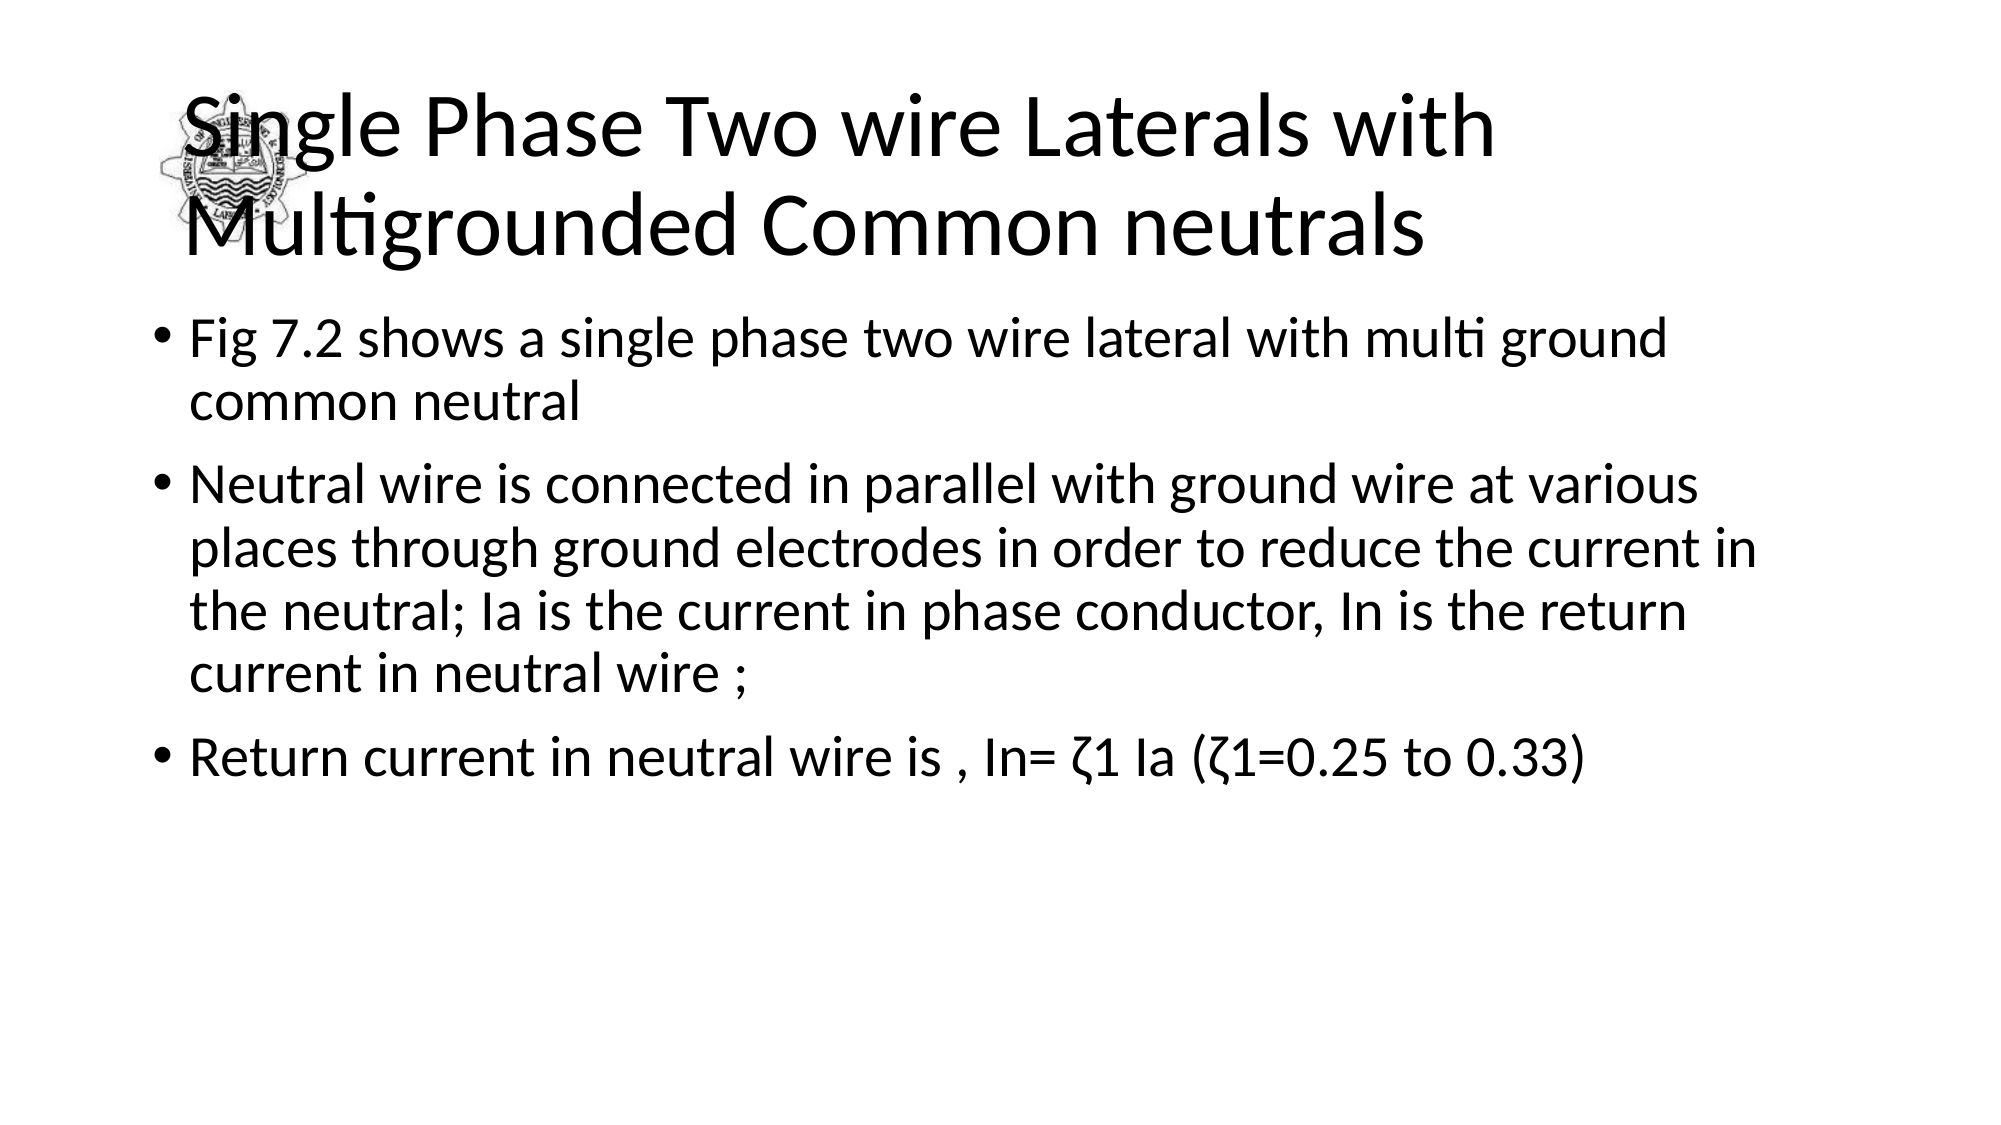

# Single Phase Two wire Laterals with Multigrounded Common neutrals
Fig 7.2 shows a single phase two wire lateral with multi ground common neutral
Neutral wire is connected in parallel with ground wire at various places through ground electrodes in order to reduce the current in the neutral; Ia is the current in phase conductor, In is the return current in neutral wire ;
Return current in neutral wire is , In= ζ1 Ia (ζ1=0.25 to 0.33)